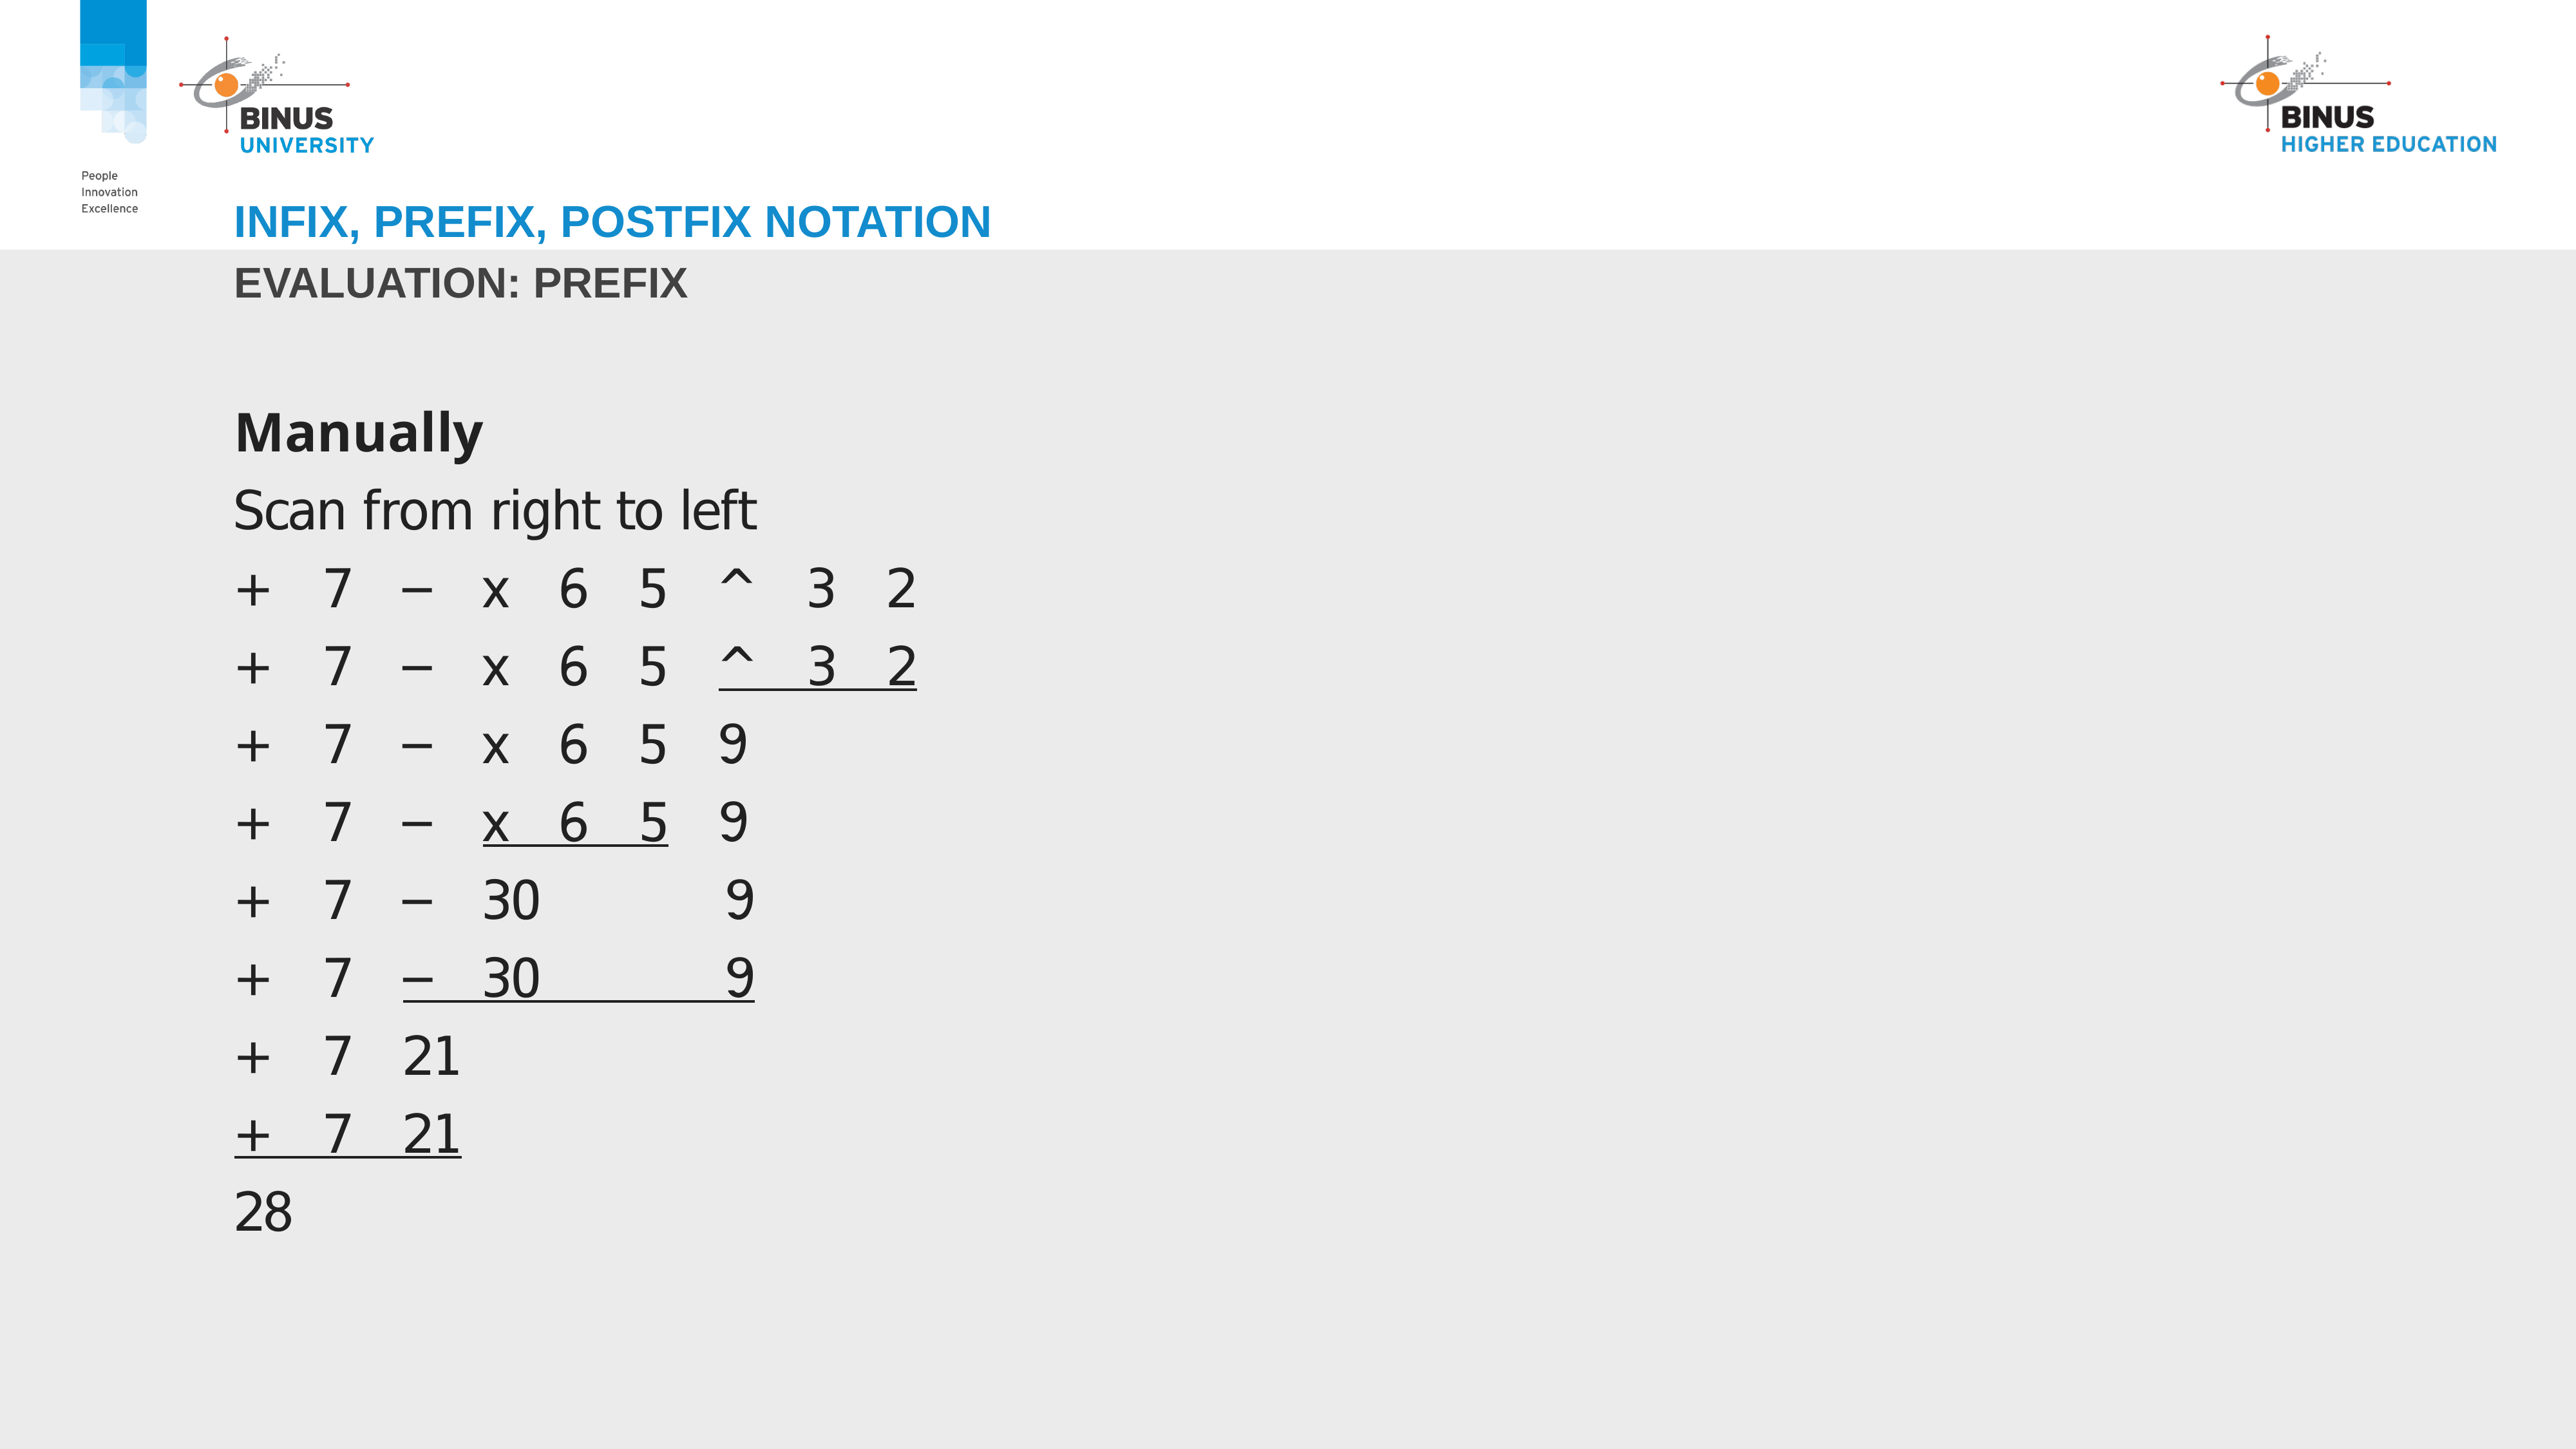

# Infix, prefix, postfix notation
Evaluation: prefix
Manually
Scan from right to left
+   7   –   x   6   5   ^   3   2
+   7   –   x   6   5   ^   3   2
+   7   –   x   6   5   9
+   7   –   x   6   5   9
+   7   –   30           9
+   7   –   30           9
+   7   21
+   7   21
28